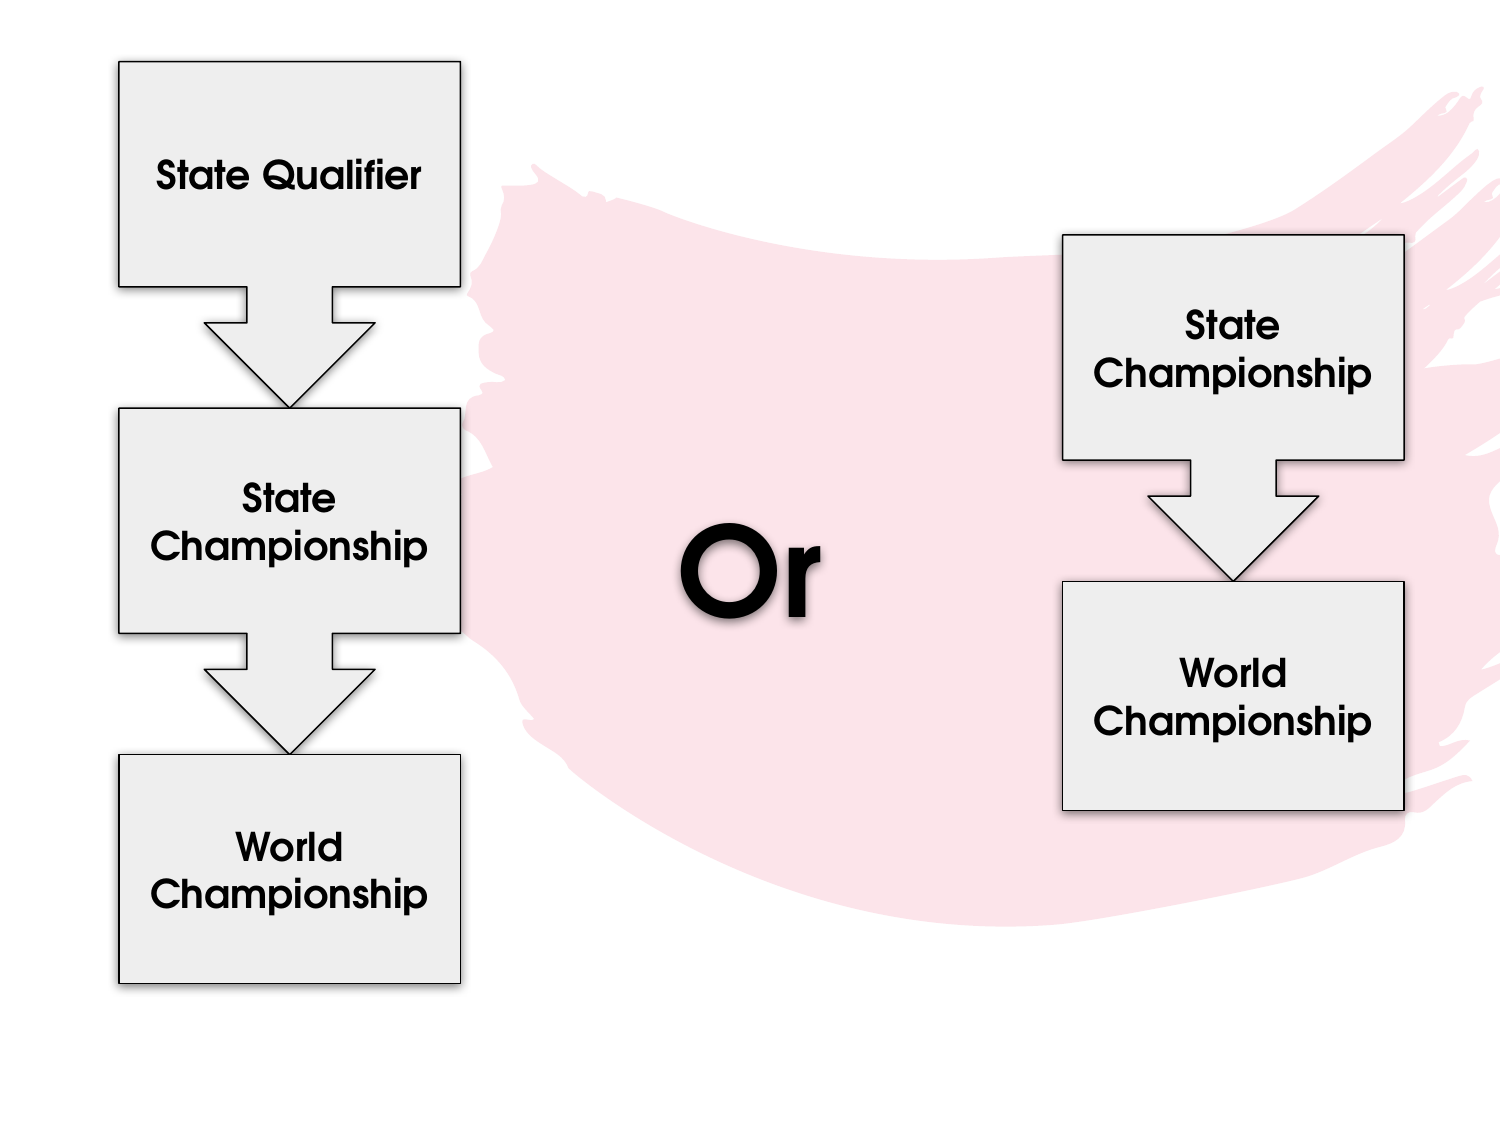

State Qualifier
State Championship
World Championship
State Championship
Or
World Championship